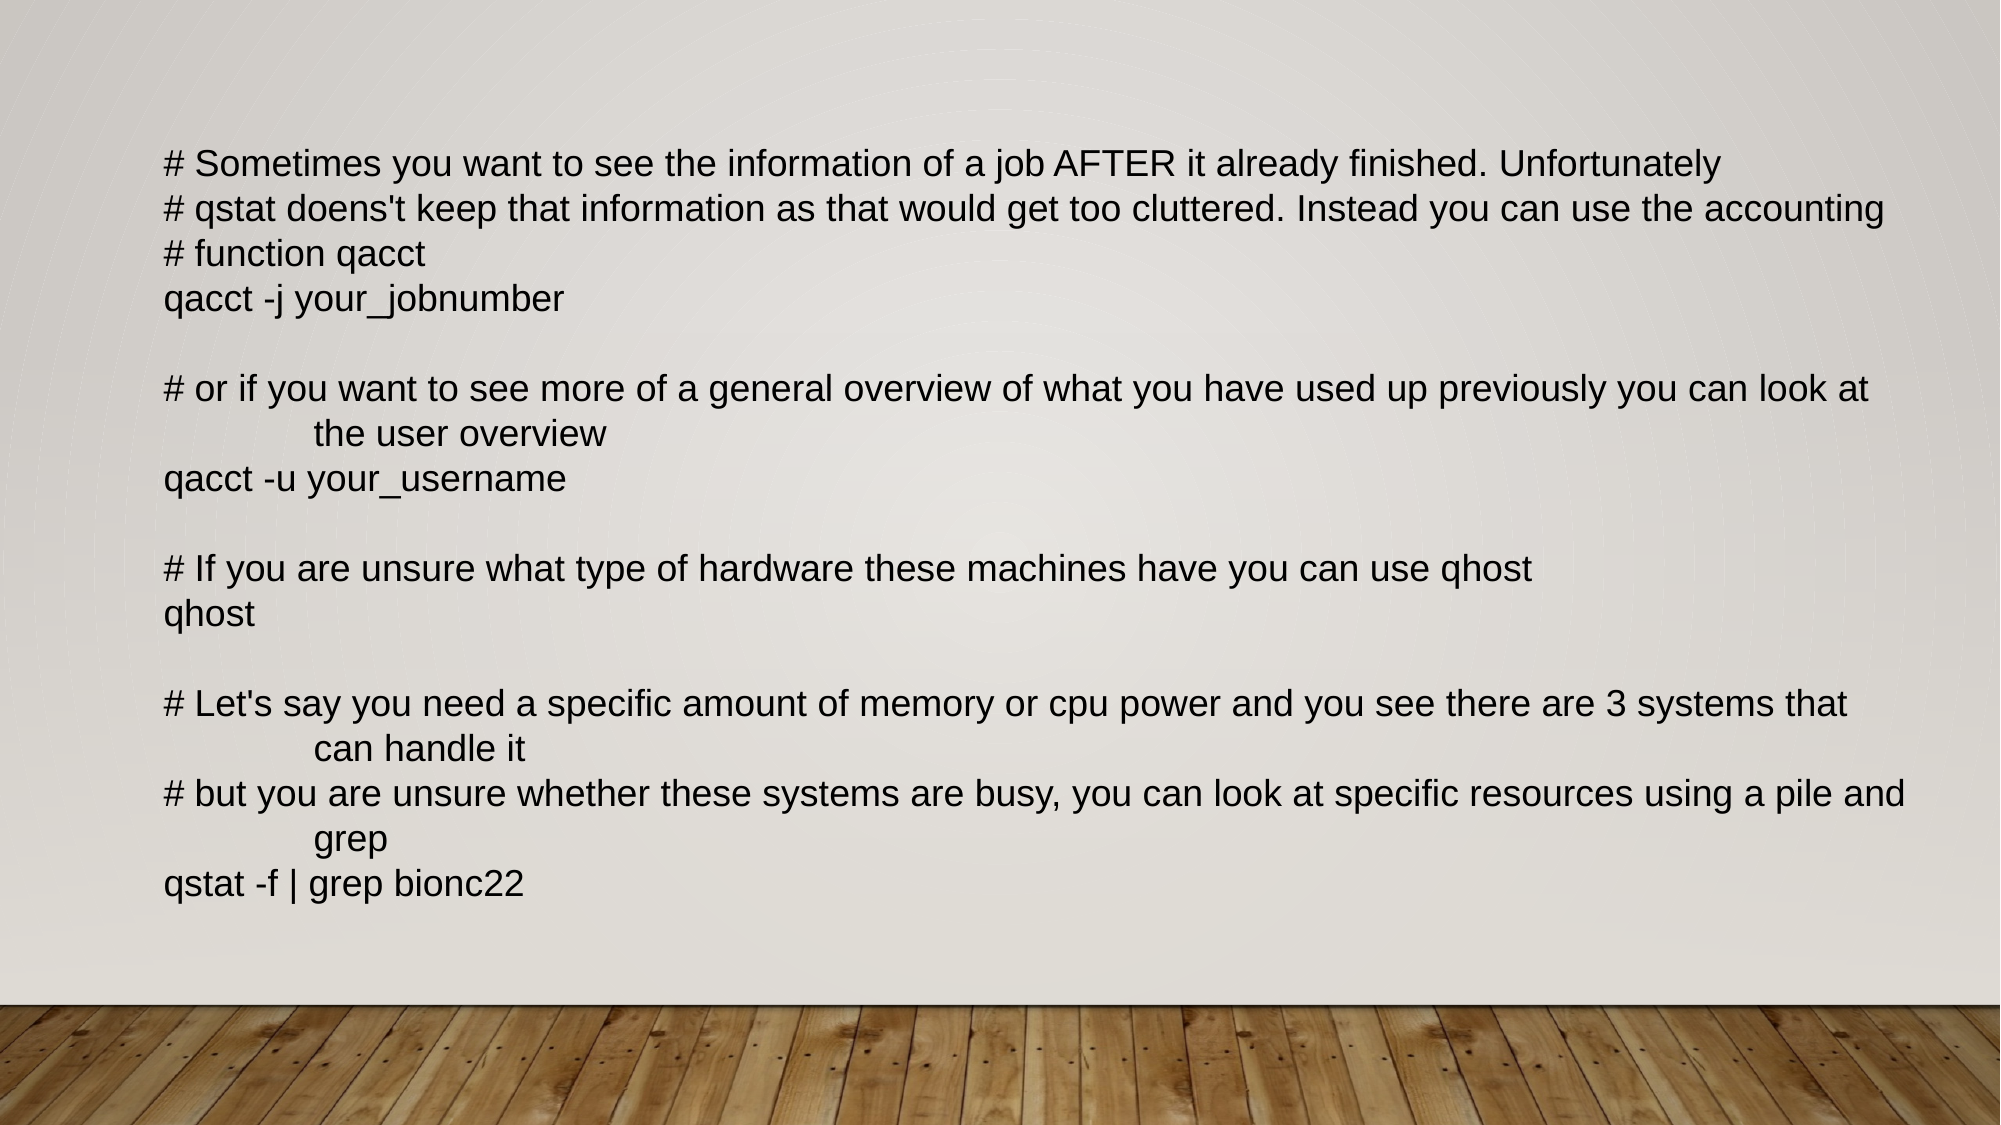

# Sometimes you want to see the information of a job AFTER it already finished. Unfortunately
# qstat doens't keep that information as that would get too cluttered. Instead you can use the accounting
# function qacct
qacct -j your_jobnumber

# or if you want to see more of a general overview of what you have used up previously you can look at 	the user overview
qacct -u your_username

# If you are unsure what type of hardware these machines have you can use qhost
qhost

# Let's say you need a specific amount of memory or cpu power and you see there are 3 systems that 	can handle it
# but you are unsure whether these systems are busy, you can look at specific resources using a pile and 	grep qstat -f | grep bionc22